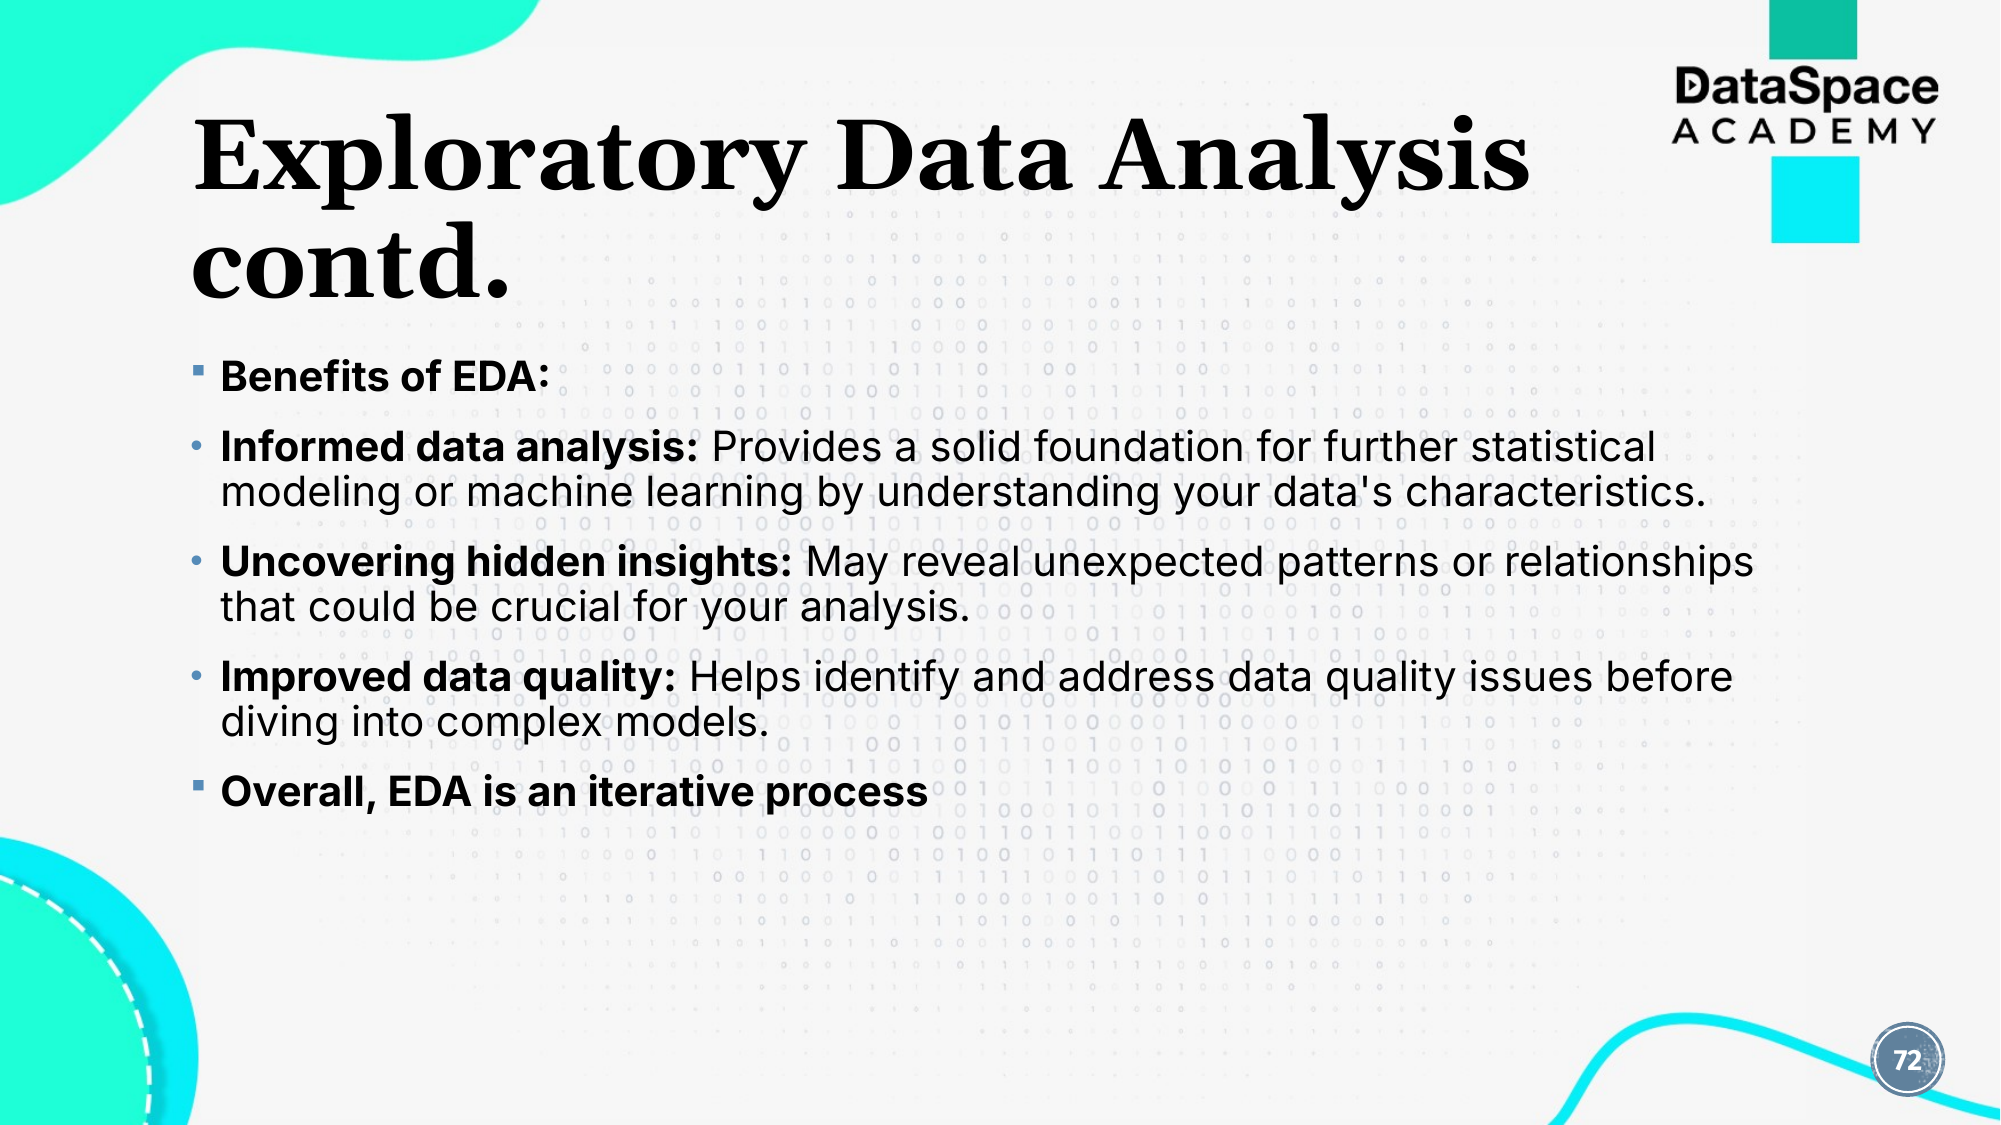

# Exploratory Data Analysis contd.
Benefits of EDA:
Informed data analysis: Provides a solid foundation for further statistical modeling or machine learning by understanding your data's characteristics.
Uncovering hidden insights: May reveal unexpected patterns or relationships that could be crucial for your analysis.
Improved data quality: Helps identify and address data quality issues before diving into complex models.
Overall, EDA is an iterative process

72